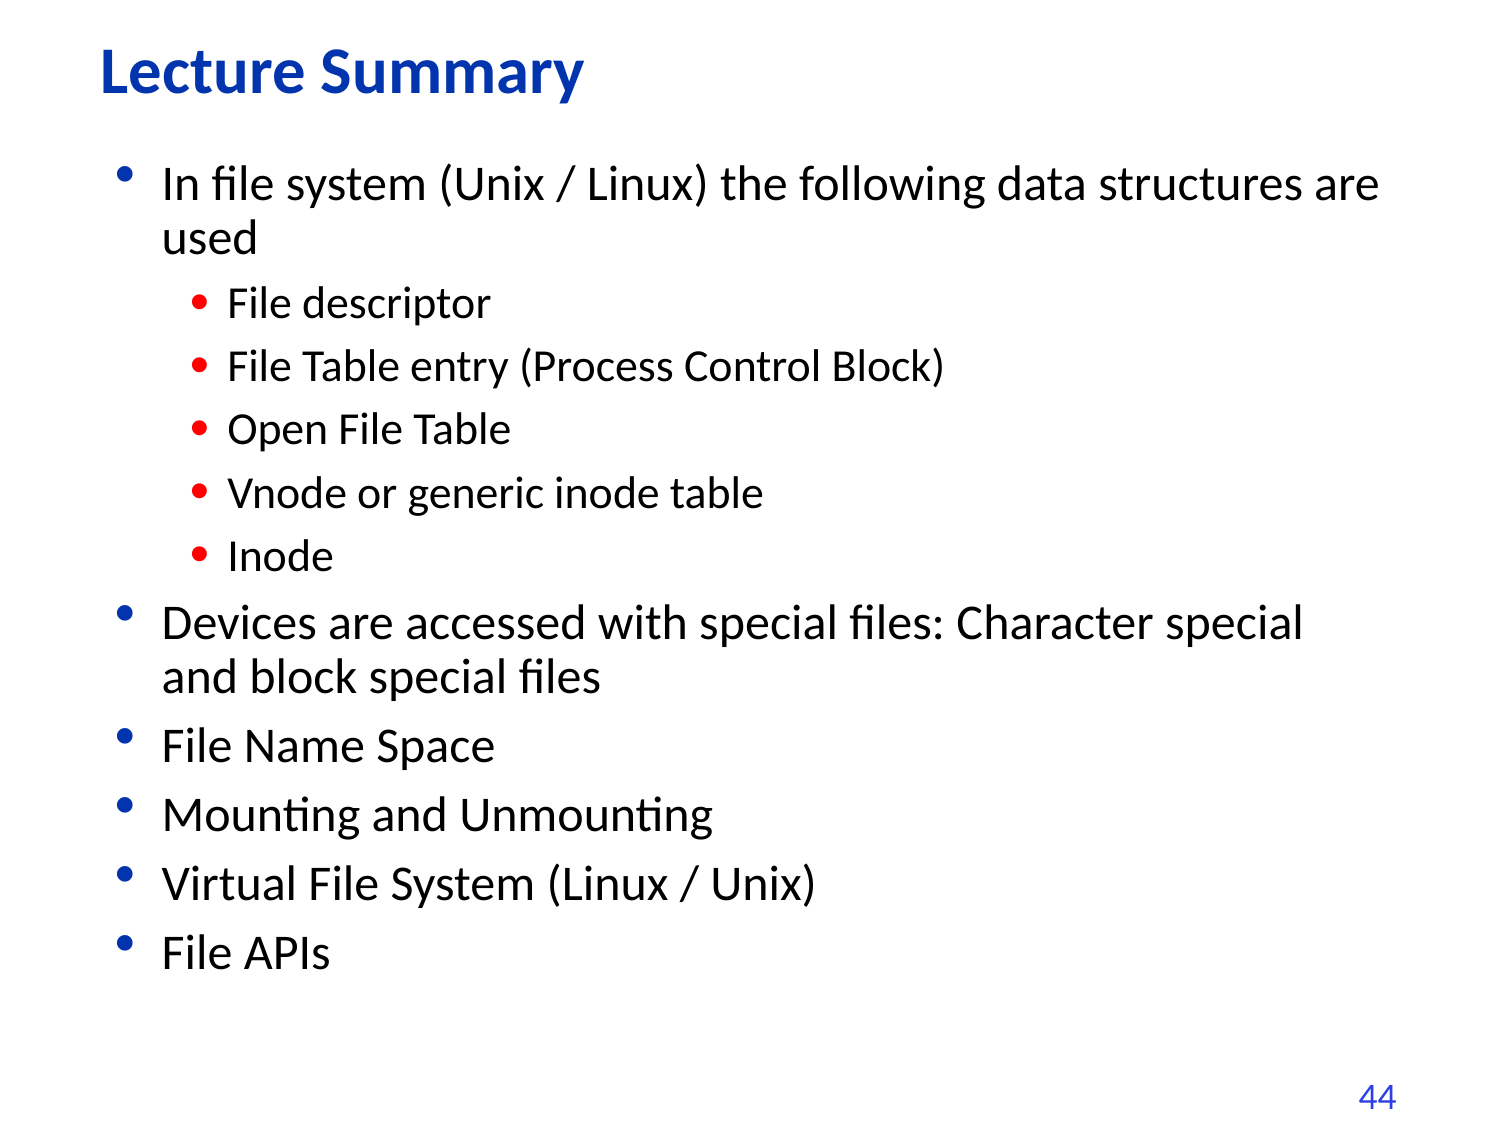

# Lecture Summary
In file system (Unix / Linux) the following data structures are used
File descriptor
File Table entry (Process Control Block)
Open File Table
Vnode or generic inode table
Inode
Devices are accessed with special files: Character special and block special files
File Name Space
Mounting and Unmounting
Virtual File System (Linux / Unix)
File APIs